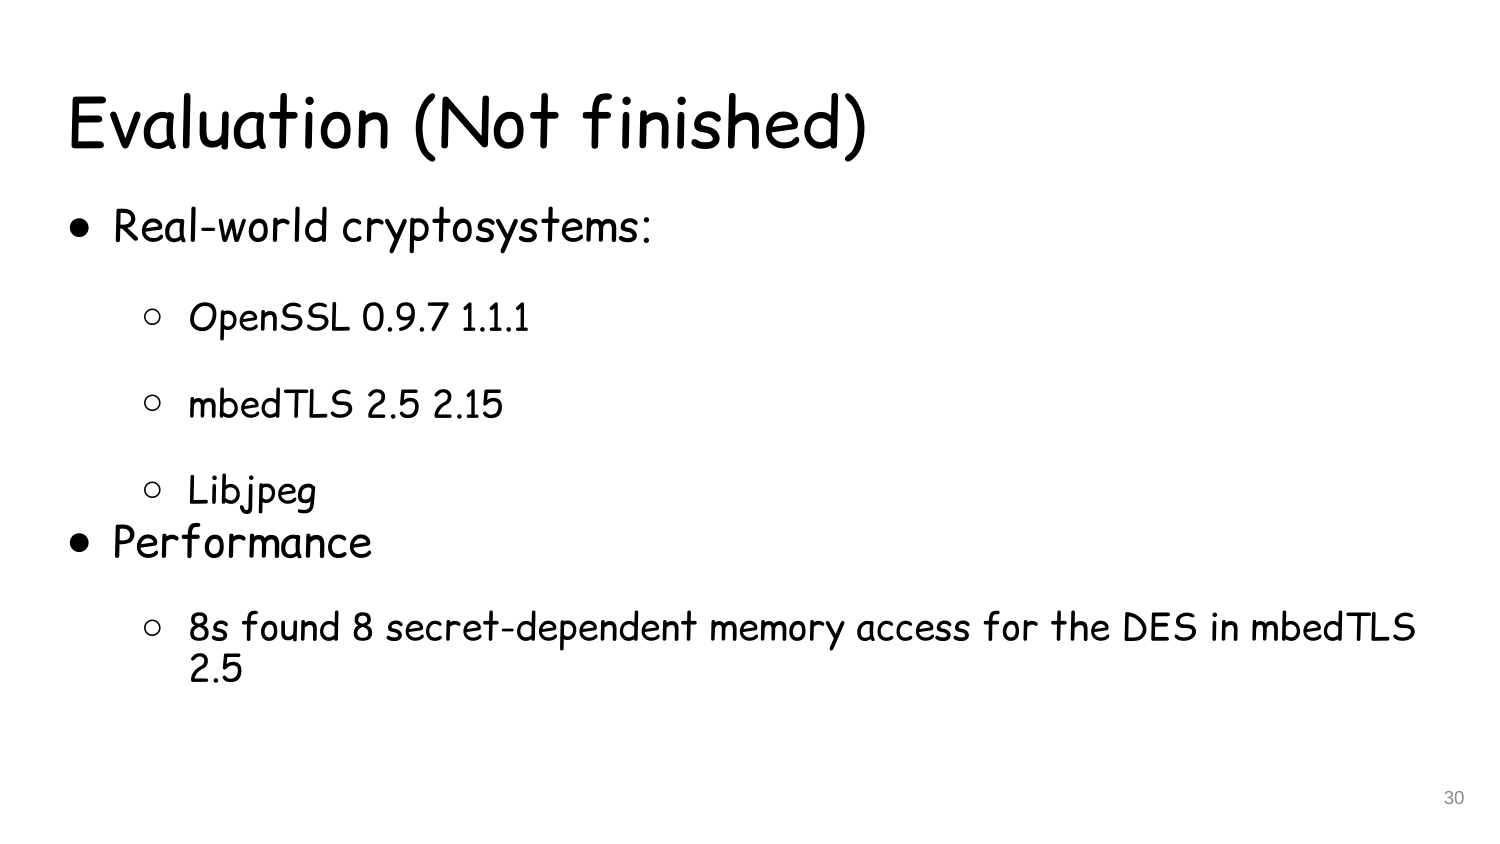

# Evaluation (Not finished)
Real-world cryptosystems:
OpenSSL 0.9.7 1.1.1
mbedTLS 2.5 2.15
Libjpeg
Performance
8s found 8 secret-dependent memory access for the DES in mbedTLS 2.5

30